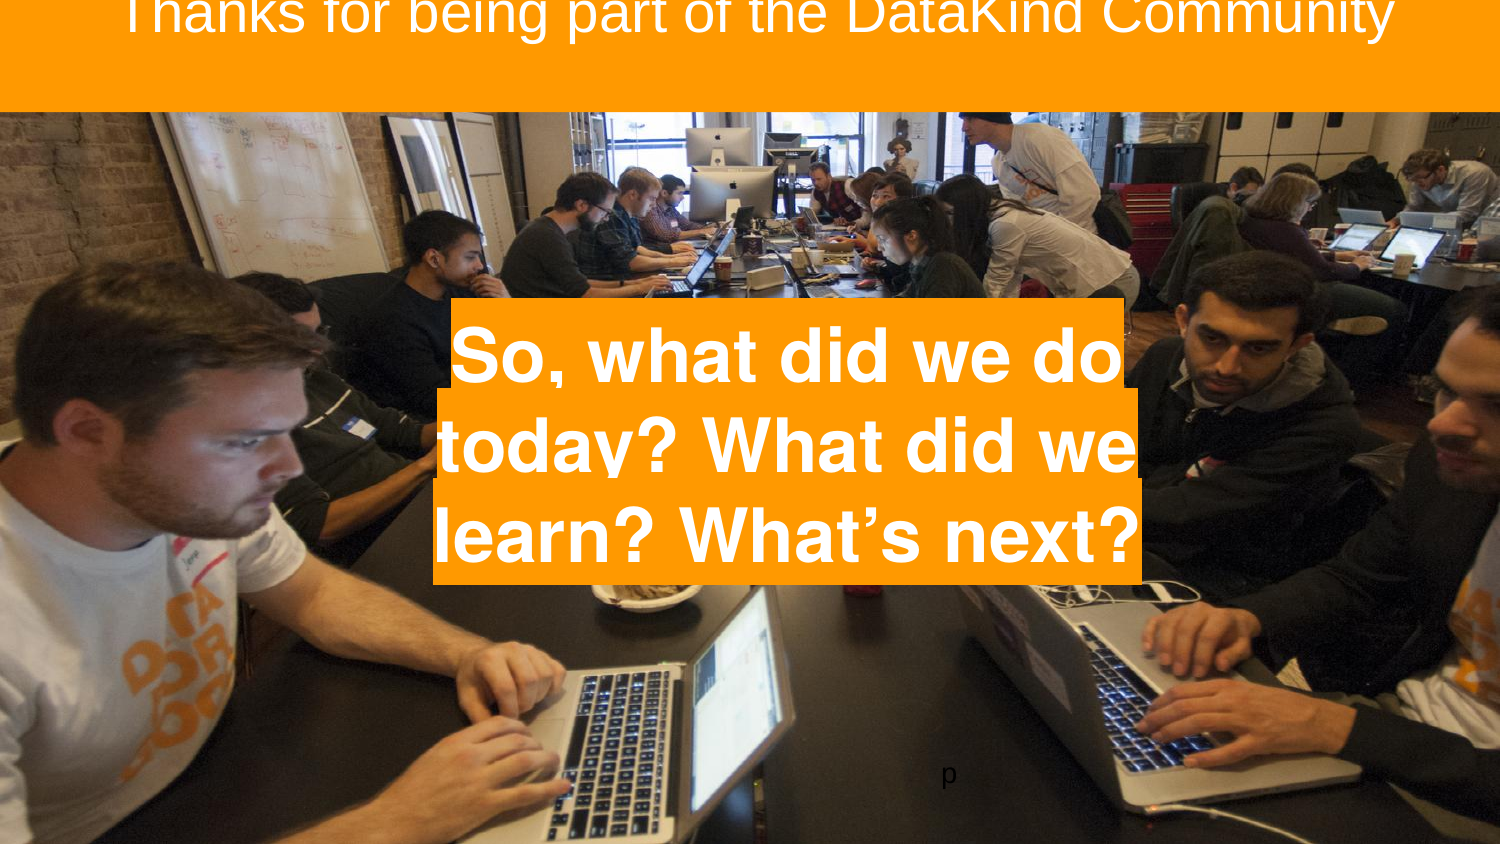

# Thanks for being part of the DataKind Community
So, what did we do today? What did we learn? What’s next?
p